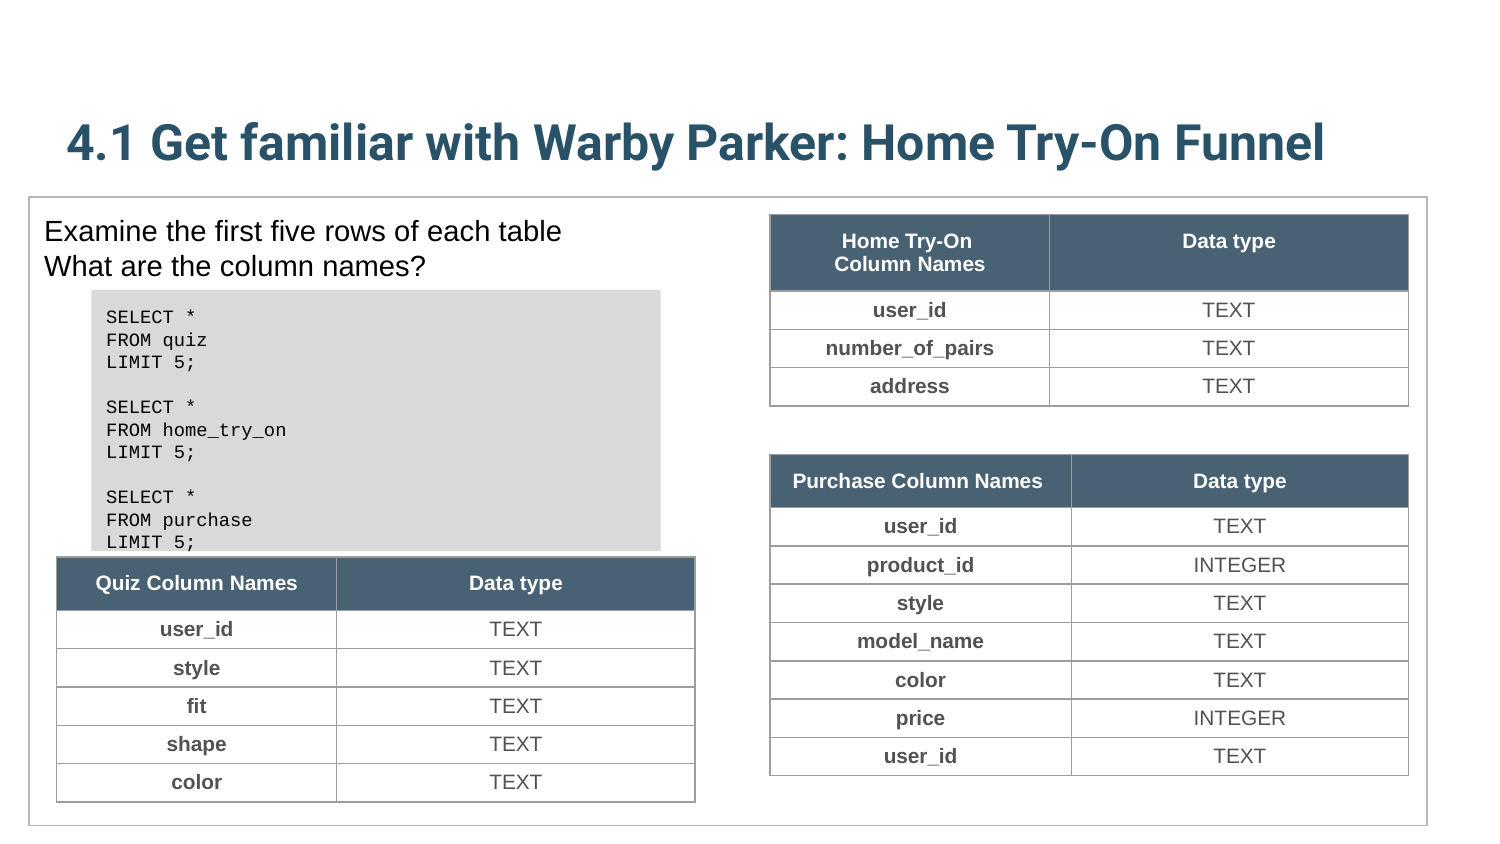

4.1 Get familiar with Warby Parker: Home Try-On Funnel
Examine the first five rows of each table
What are the column names?

| Home Try-On Column Names | Data type |
| --- | --- |
| user\_id | TEXT |
| number\_of\_pairs | TEXT |
| address | TEXT |
SELECT *
FROM quiz
LIMIT 5;

SELECT *
FROM home_try_on
LIMIT 5;

SELECT *
FROM purchase
LIMIT 5;
| Purchase Column Names | Data type |
| --- | --- |
| user\_id | TEXT |
| product\_id | INTEGER |
| style | TEXT |
| model\_name | TEXT |
| color | TEXT |
| price | INTEGER |
| user\_id | TEXT |
| Quiz Column Names | Data type |
| --- | --- |
| user\_id | TEXT |
| style | TEXT |
| fit | TEXT |
| shape | TEXT |
| color | TEXT |